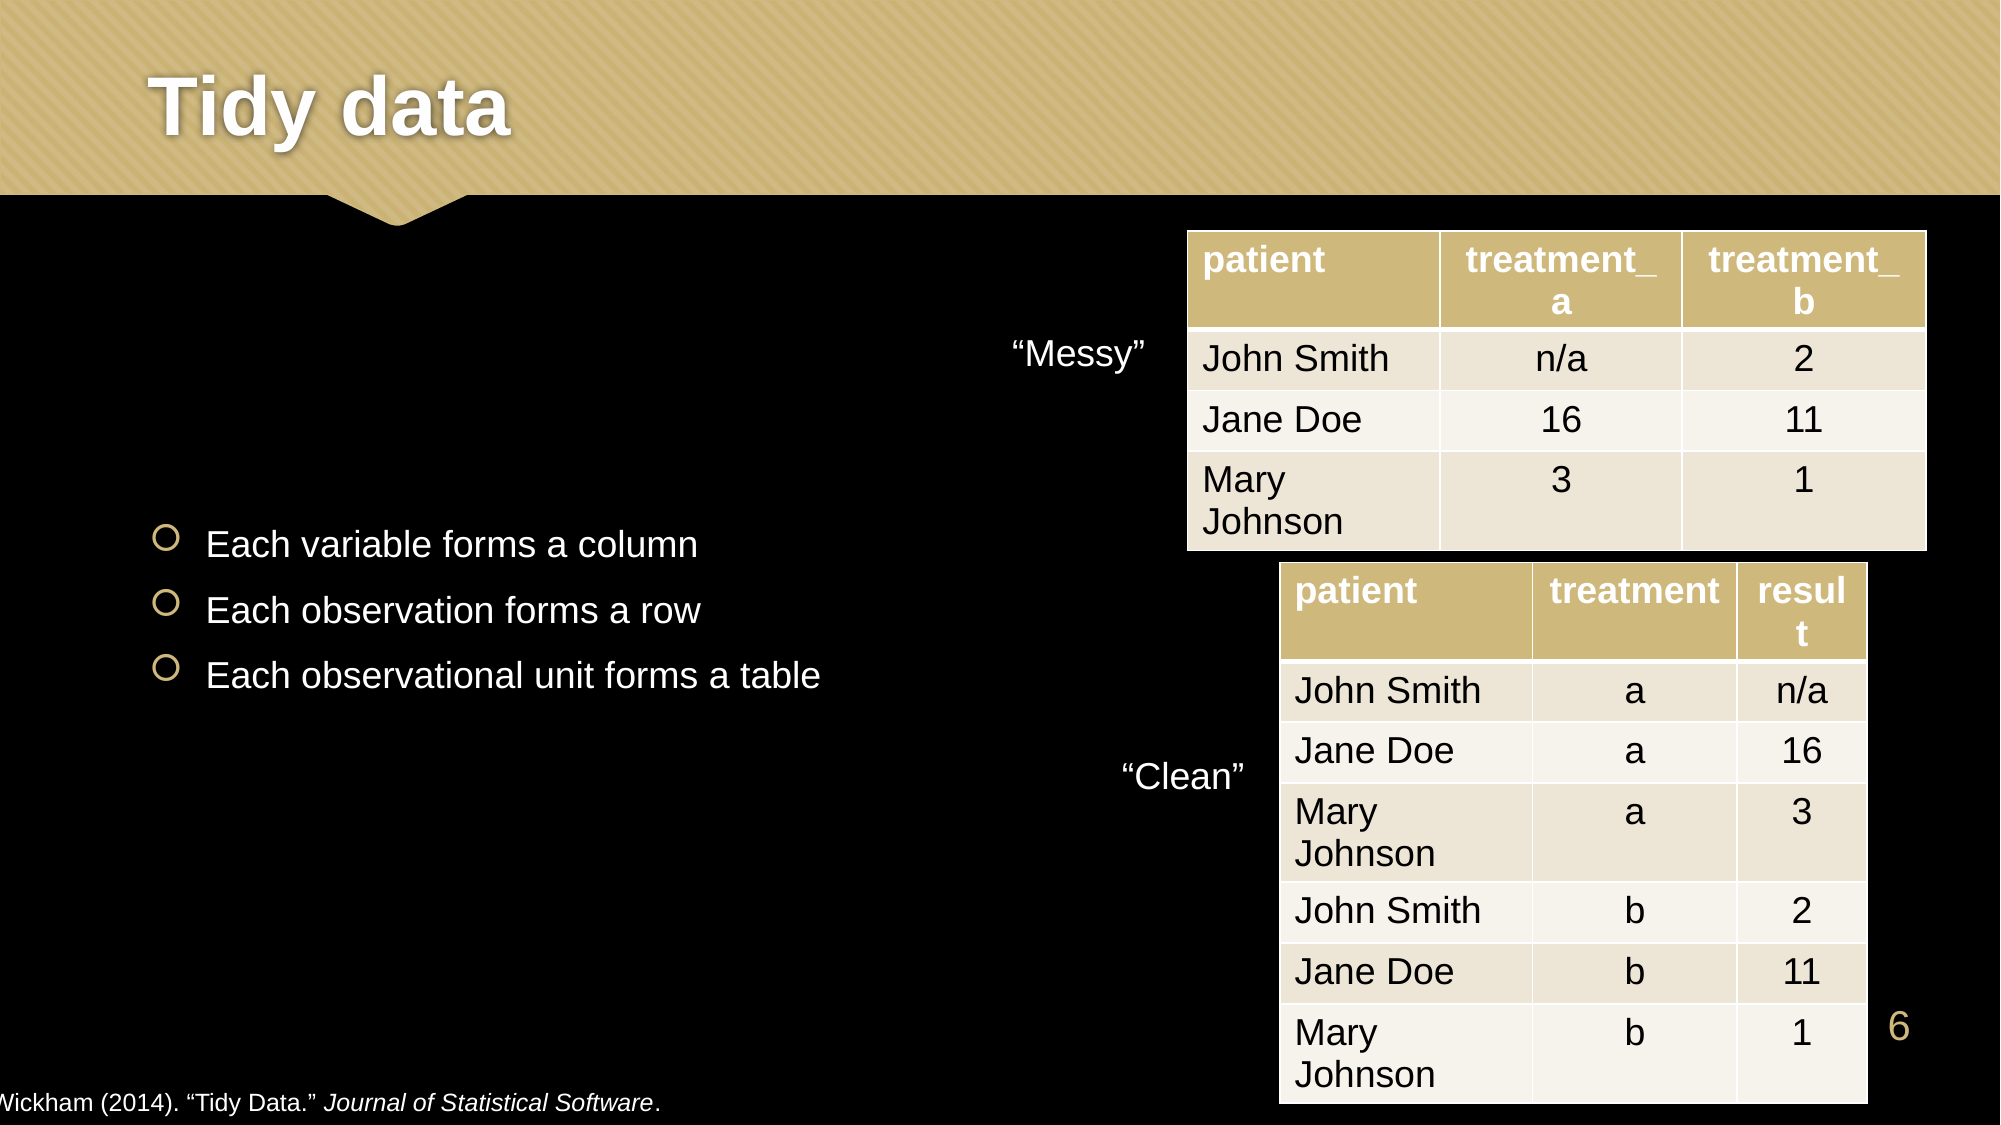

# Tidy data
| patient | treatment\_a | treatment\_b |
| --- | --- | --- |
| John Smith | n/a | 2 |
| Jane Doe | 16 | 11 |
| Mary Johnson | 3 | 1 |
Each variable forms a column
Each observation forms a row
Each observational unit forms a table
“Messy”
| patient | treatment | result |
| --- | --- | --- |
| John Smith | a | n/a |
| Jane Doe | a | 16 |
| Mary Johnson | a | 3 |
| John Smith | b | 2 |
| Jane Doe | b | 11 |
| Mary Johnson | b | 1 |
“Clean”
6
Wickham (2014). “Tidy Data.” Journal of Statistical Software.